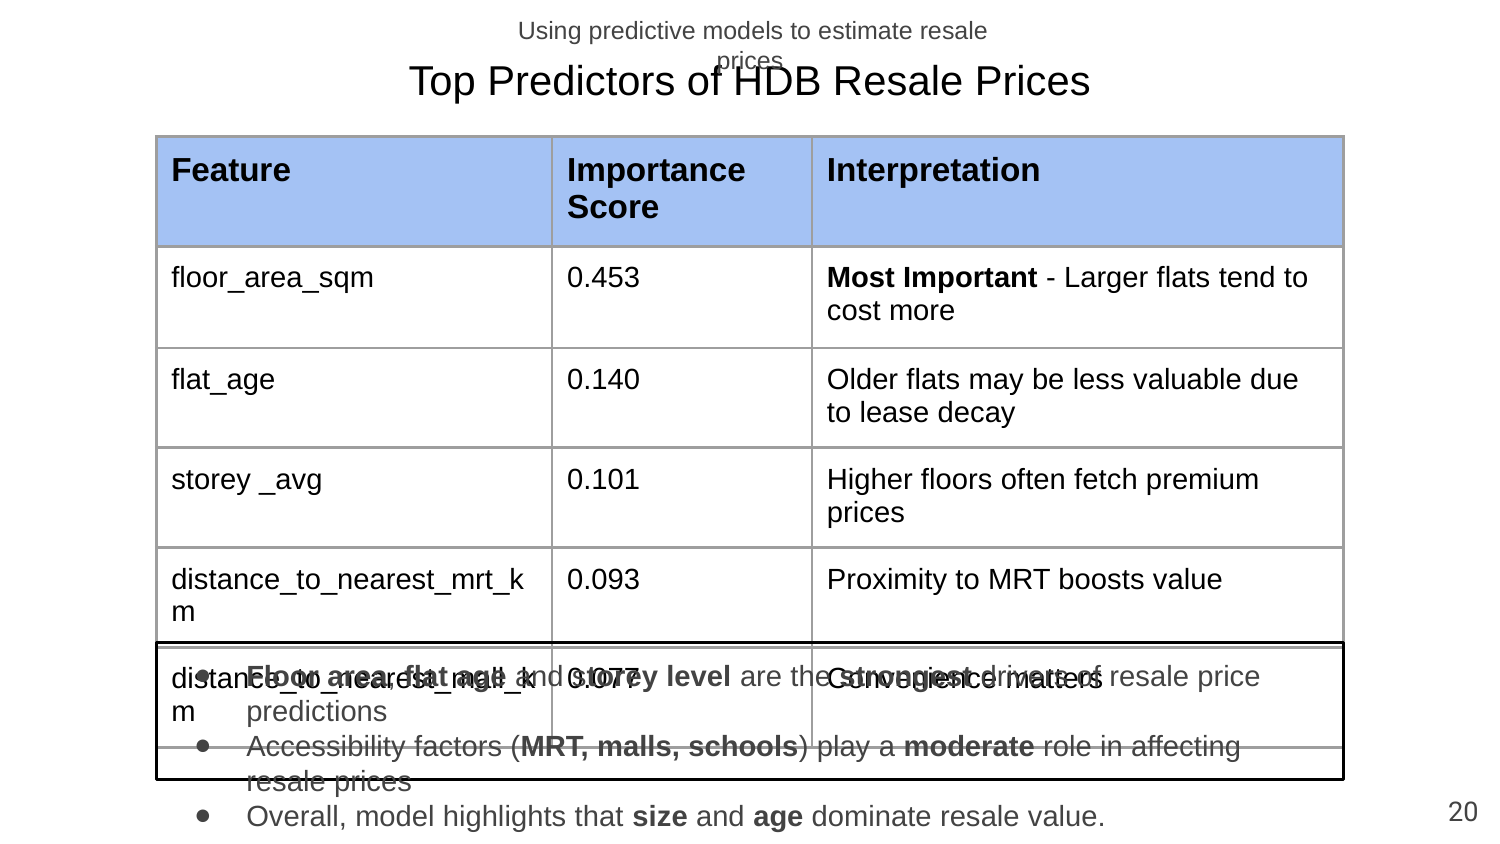

Using predictive models to estimate resale prices
# Top Predictors of HDB Resale Prices
| Feature | Importance Score | Interpretation |
| --- | --- | --- |
| floor\_area\_sqm | 0.453 | Most Important - Larger flats tend to cost more |
| flat\_age | 0.140 | Older flats may be less valuable due to lease decay |
| storey \_avg | 0.101 | Higher floors often fetch premium prices |
| distance\_to\_nearest\_mrt\_km | 0.093 | Proximity to MRT boosts value |
| distance\_to\_nearest\_mall\_km | 0.077 | Convenience matters |
Floor area, flat age and storey level are the strongest drivers of resale price predictions
Accessibility factors (MRT, malls, schools) play a moderate role in affecting resale prices
Overall, model highlights that size and age dominate resale value.
20